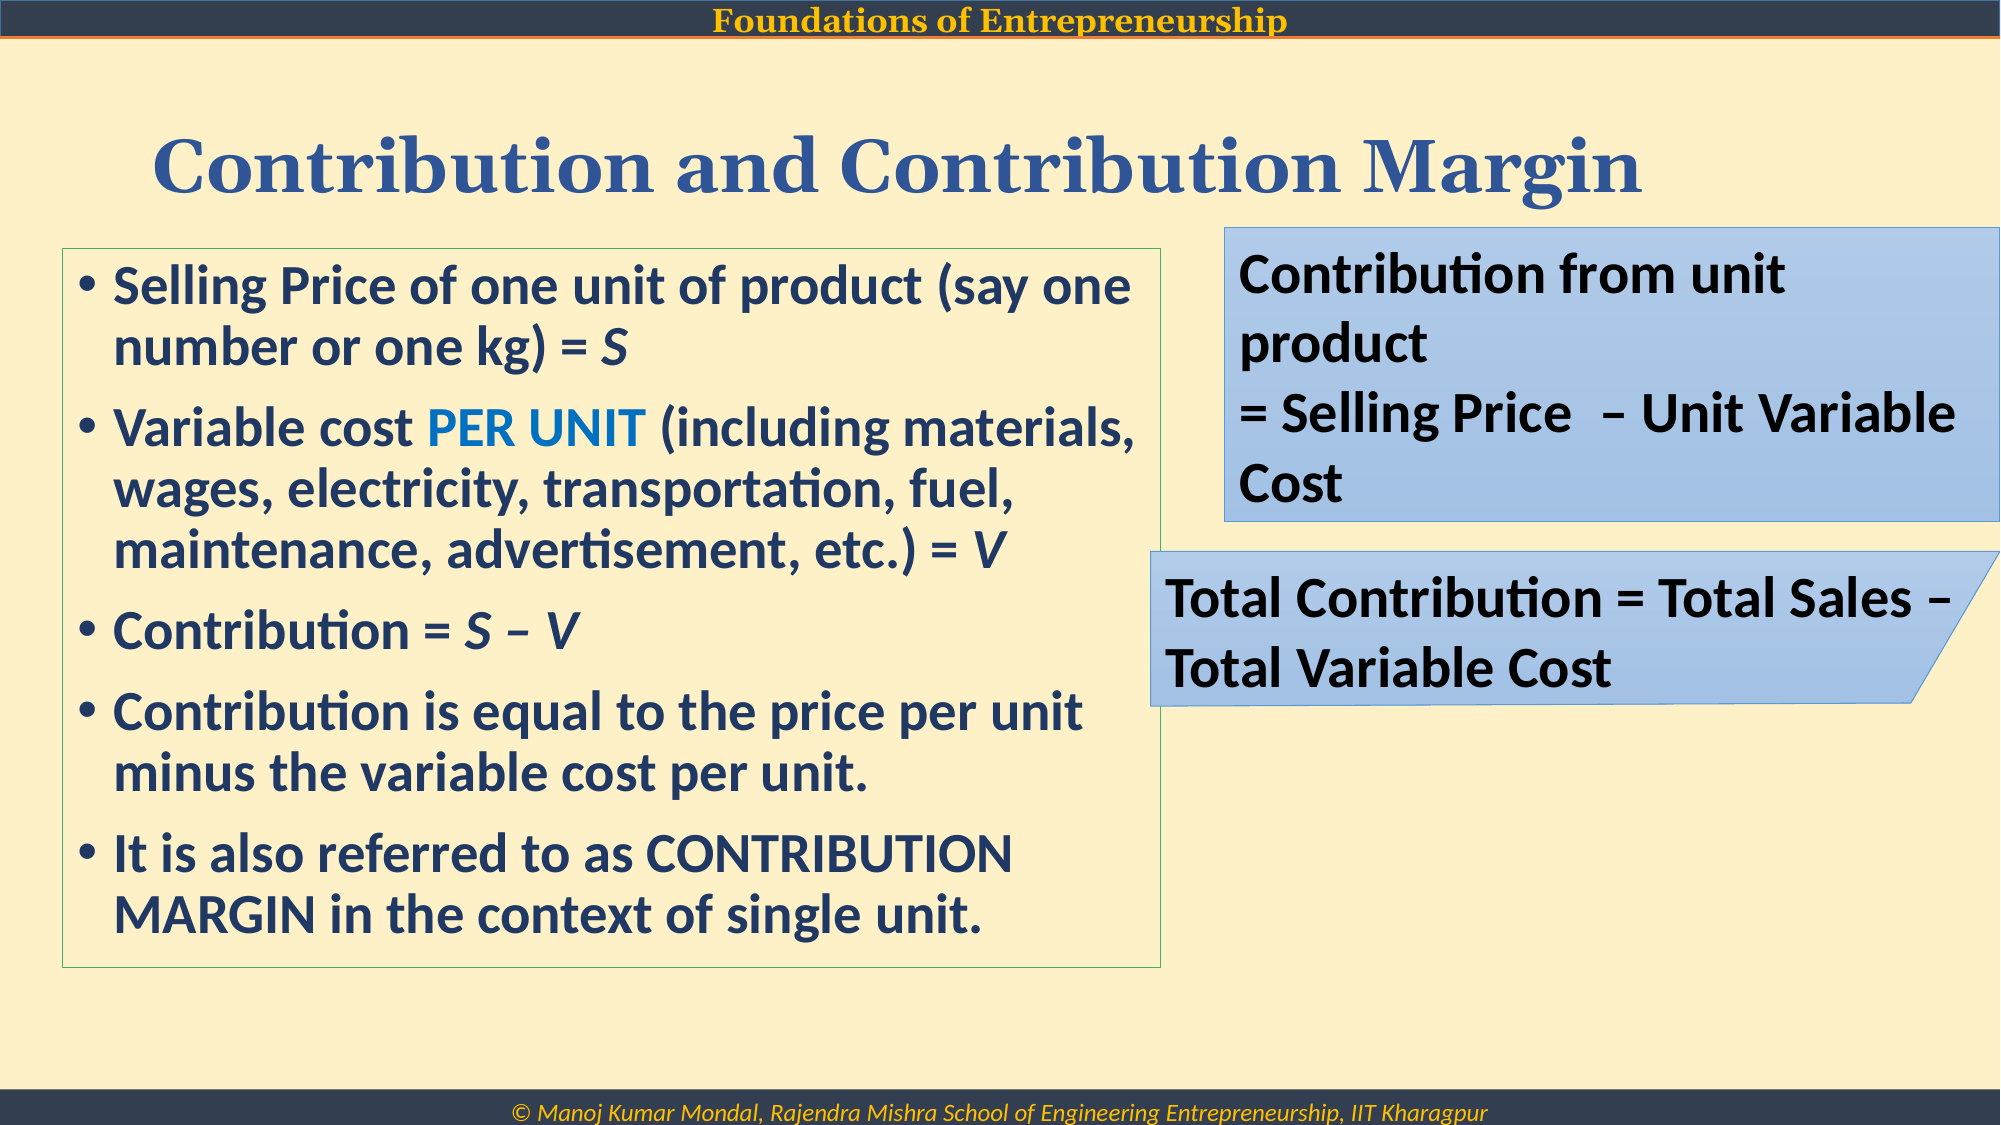

# Contribution and Contribution Margin
Contribution from unit product
= Selling Price  – Unit Variable Cost
Selling Price of one unit of product (say one number or one kg) = S
Variable cost PER UNIT (including materials, wages, electricity, transportation, fuel, maintenance, advertisement, etc.) = V
Contribution = S – V
Contribution is equal to the price per unit minus the variable cost per unit.
It is also referred to as CONTRIBUTION MARGIN in the context of single unit.
Total Contribution = Total Sales – Total Variable Cost